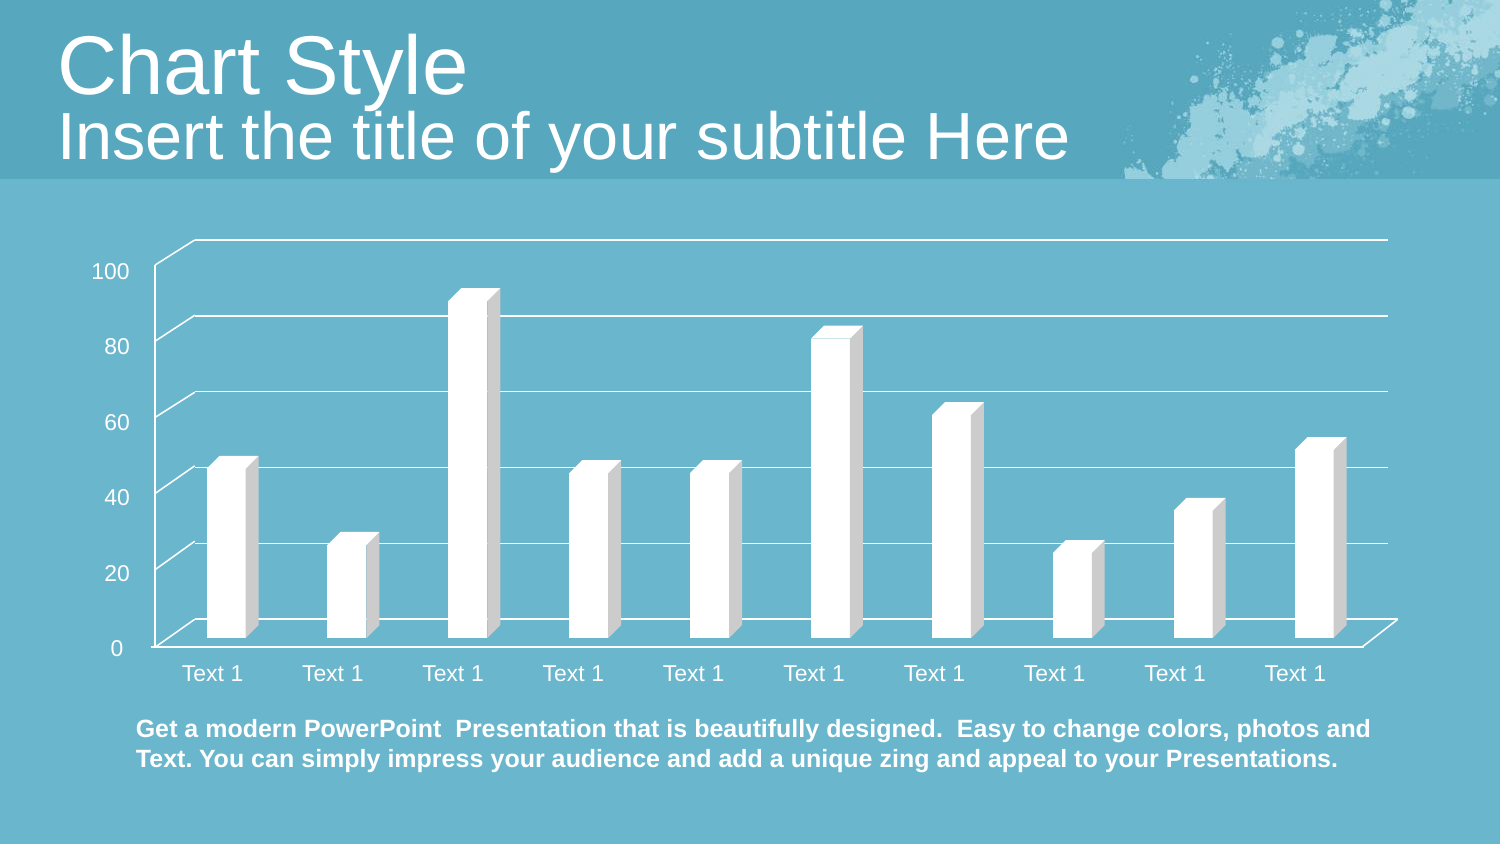

# Chart Style
Insert the title of your subtitle Here
100
80
60
40
20
0

Text 1
Text 1
Text 1
Text 1
Text 1
Text 1
Text 1
Text 1
Text 1
Text 1
Get a modern PowerPoint  Presentation that is beautifully designed.  Easy to change colors, photos and Text. You can simply impress your audience and add a unique zing and appeal to your Presentations.